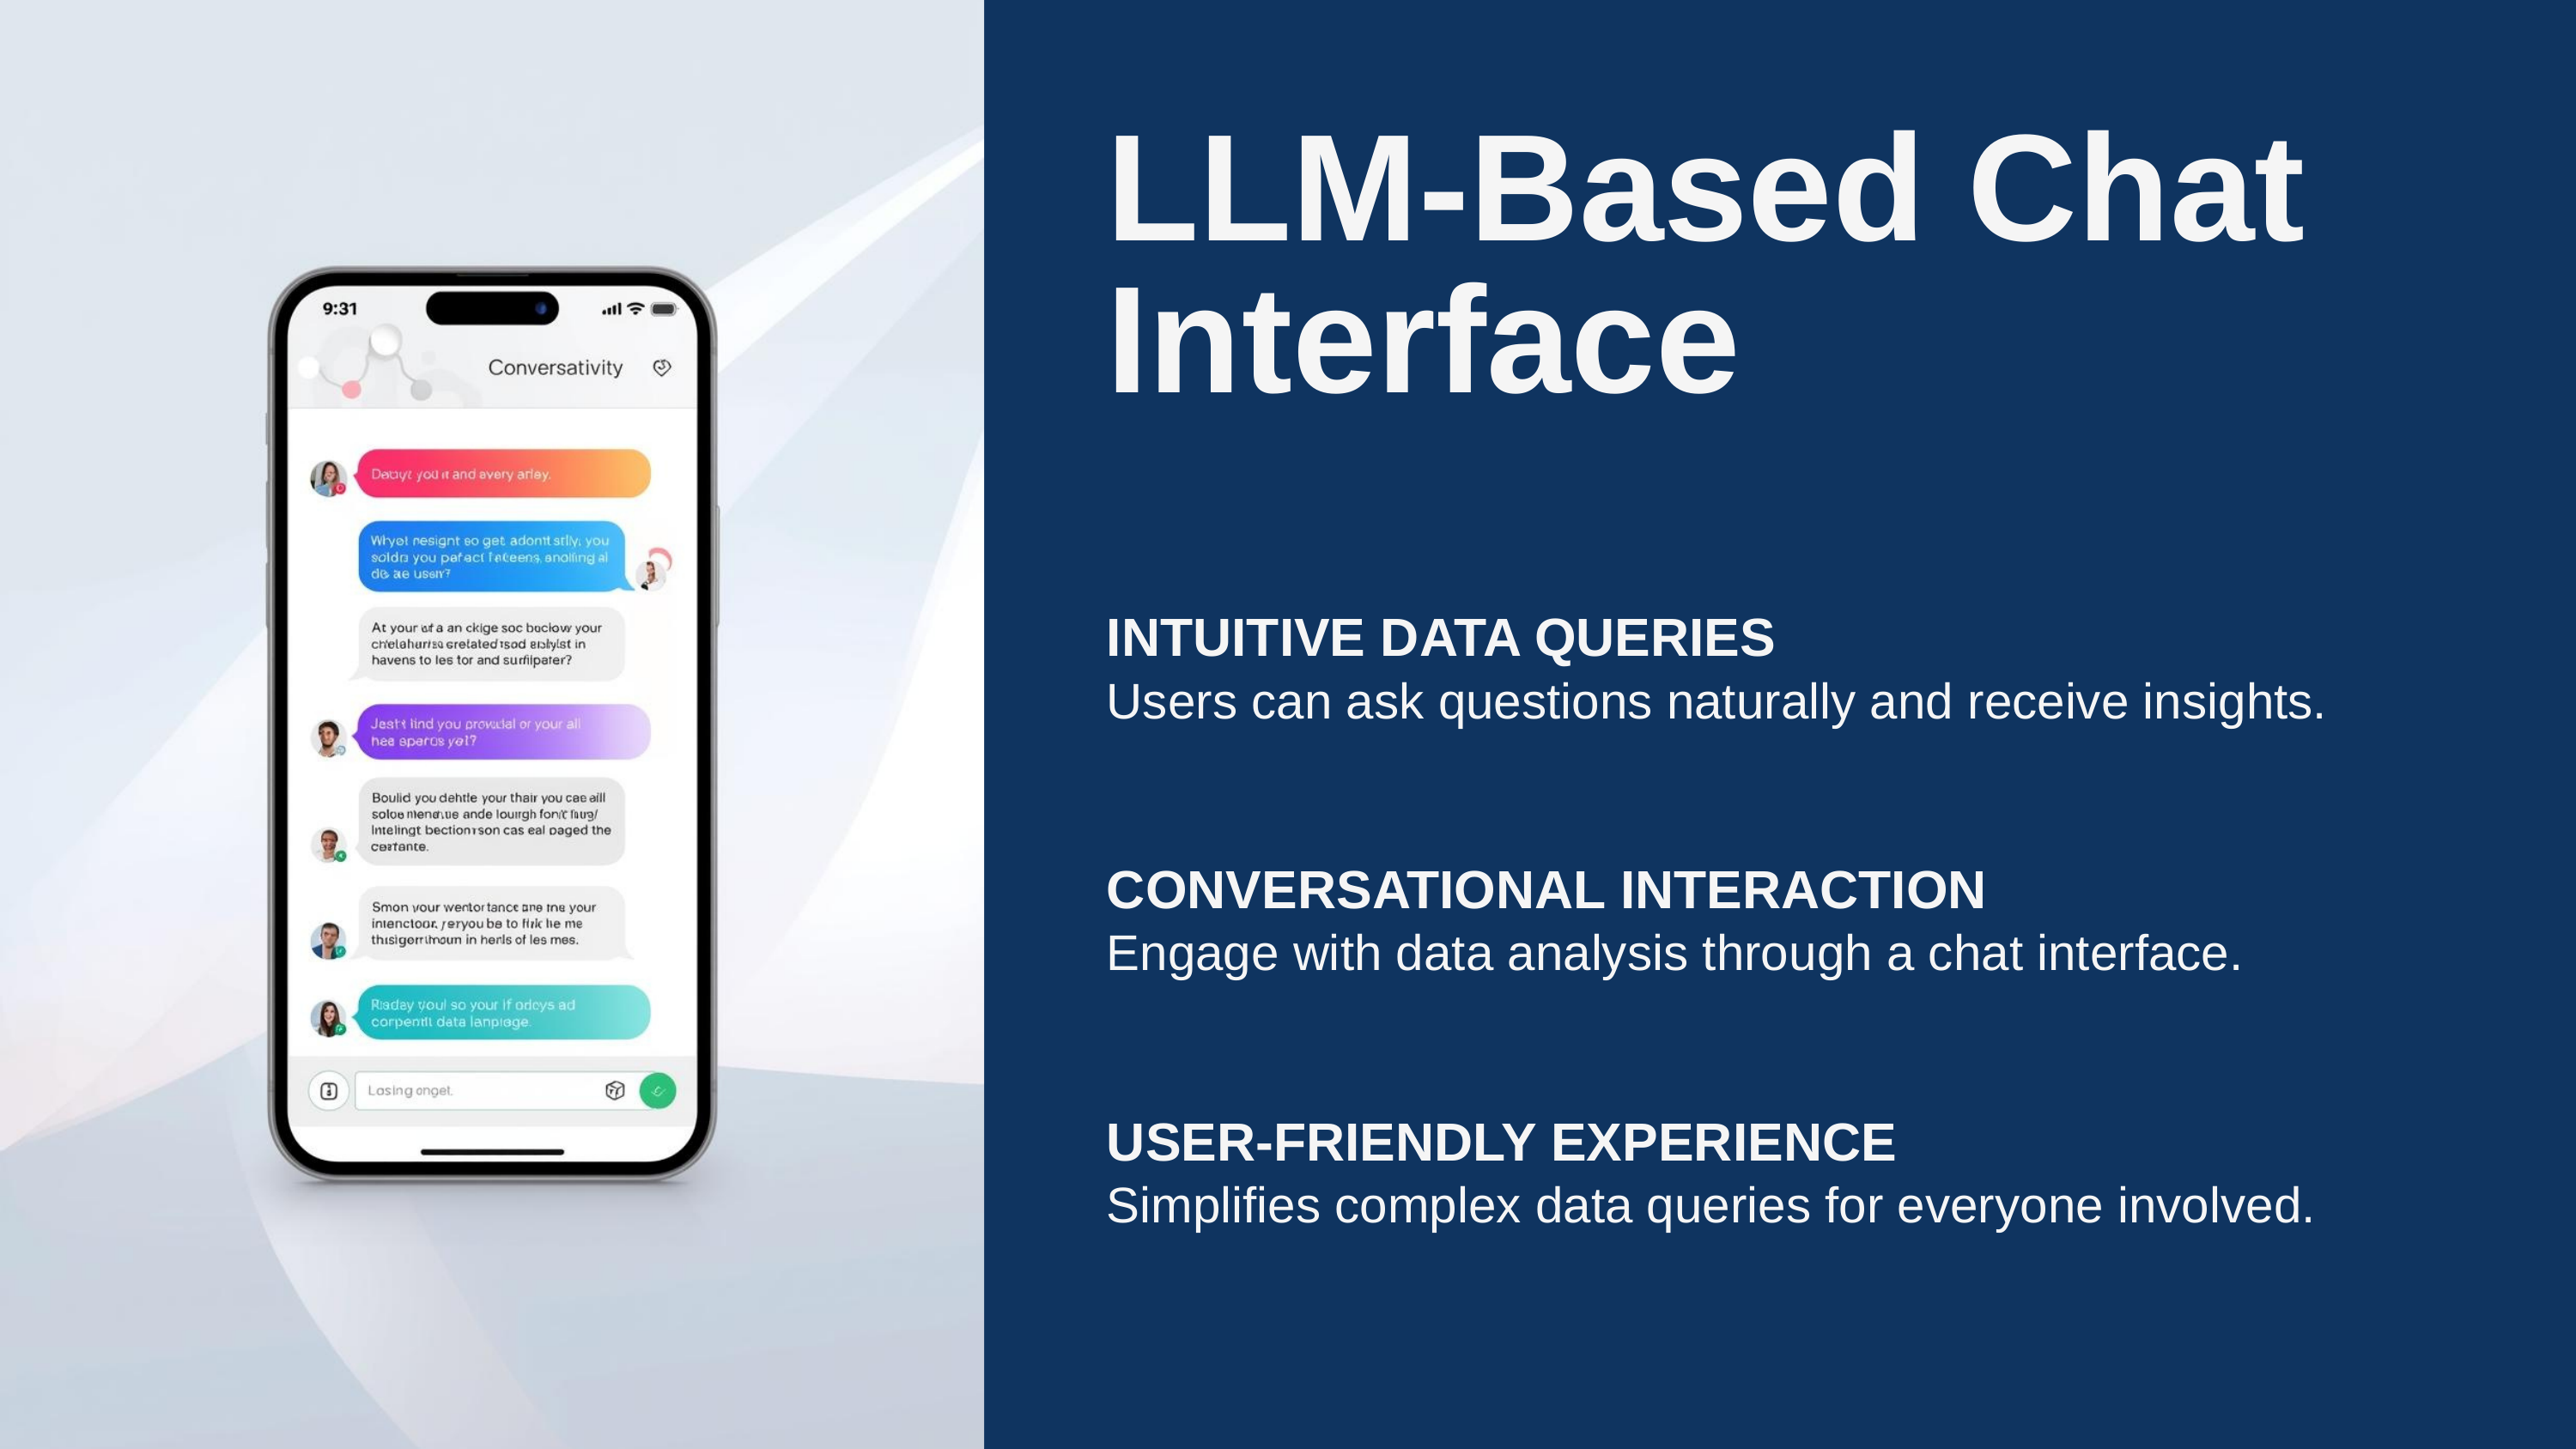

LLM-Based Chat Interface
INTUITIVE DATA QUERIES
Users can ask questions naturally and receive insights.
CONVERSATIONAL INTERACTION
Engage with data analysis through a chat interface.
USER-FRIENDLY EXPERIENCE
Simplifies complex data queries for everyone involved.